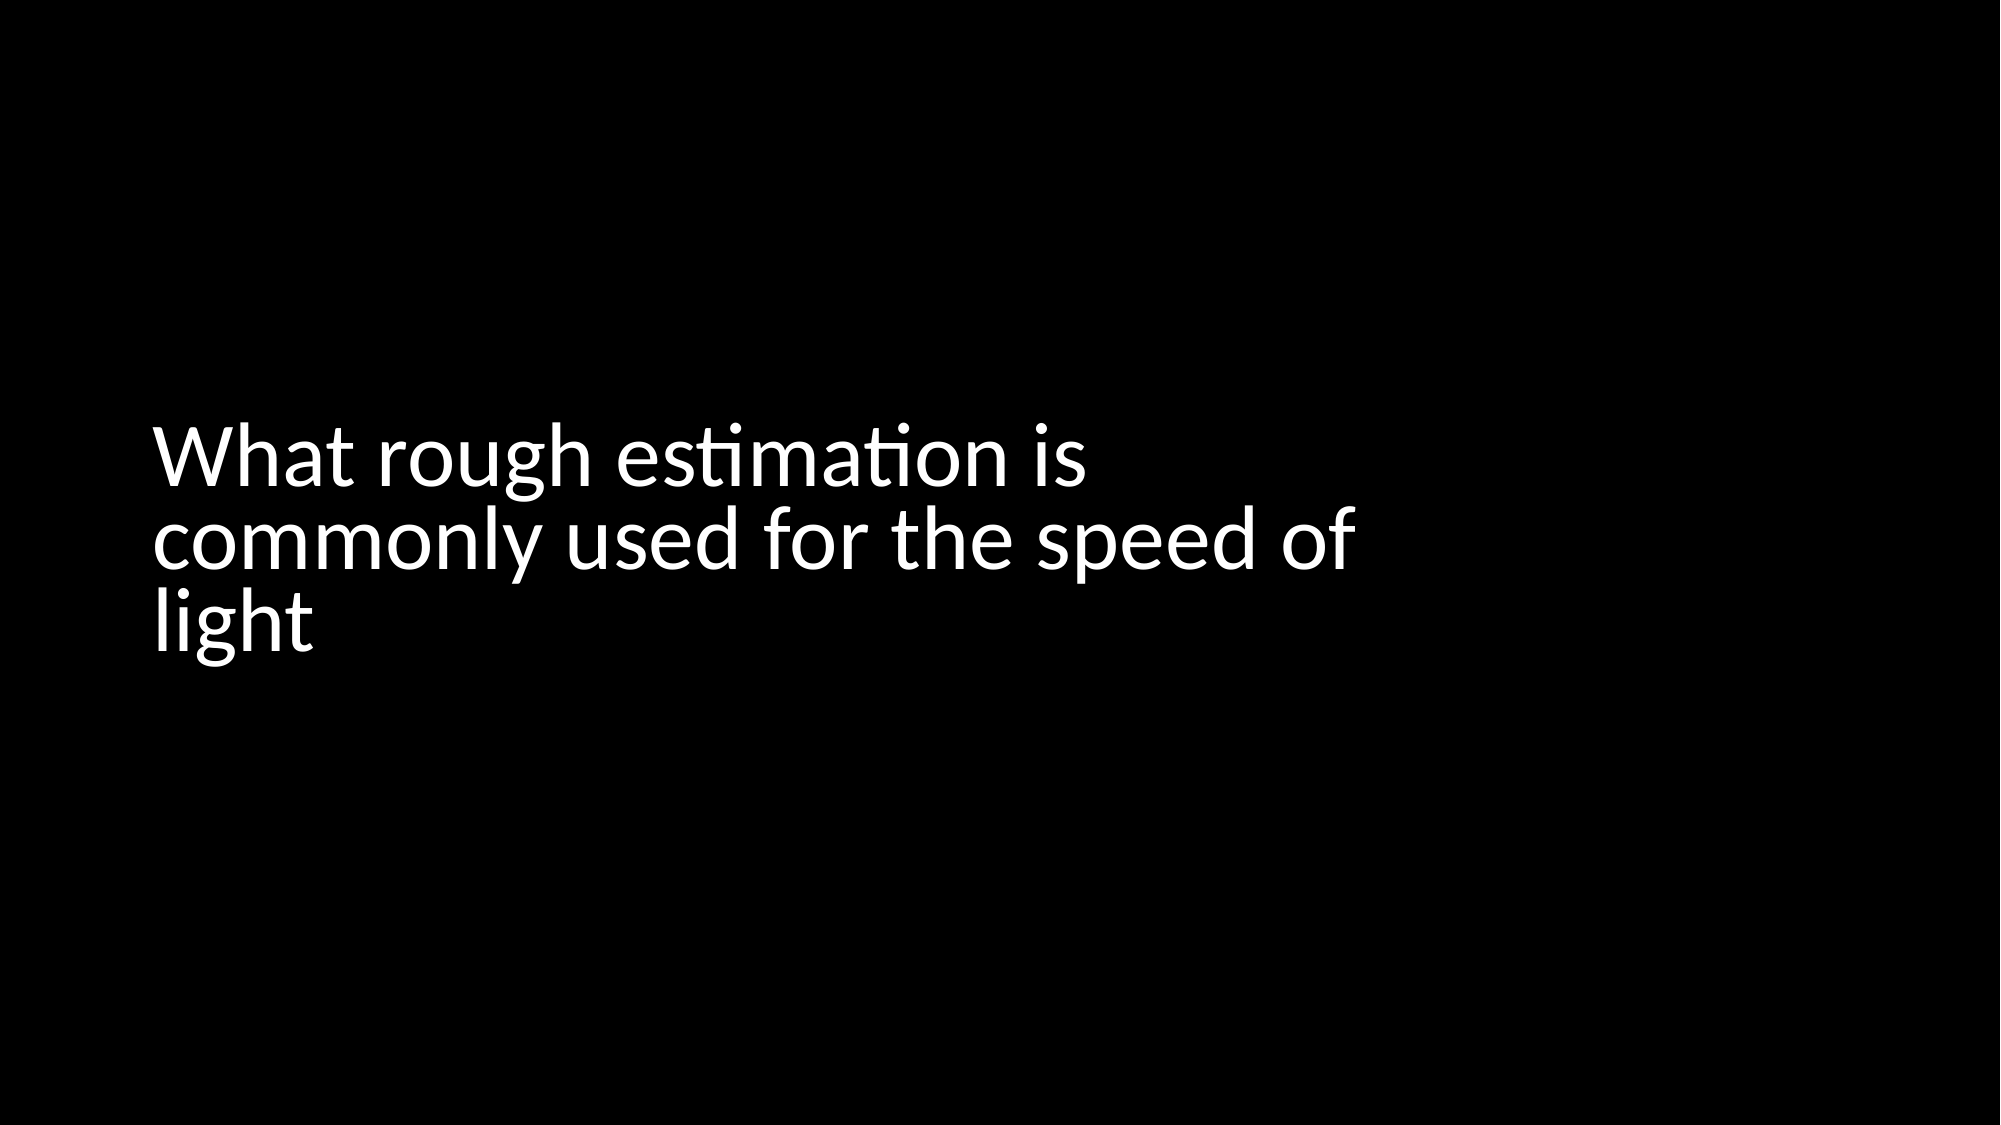

# What rough estimation is commonly used for the speed of light